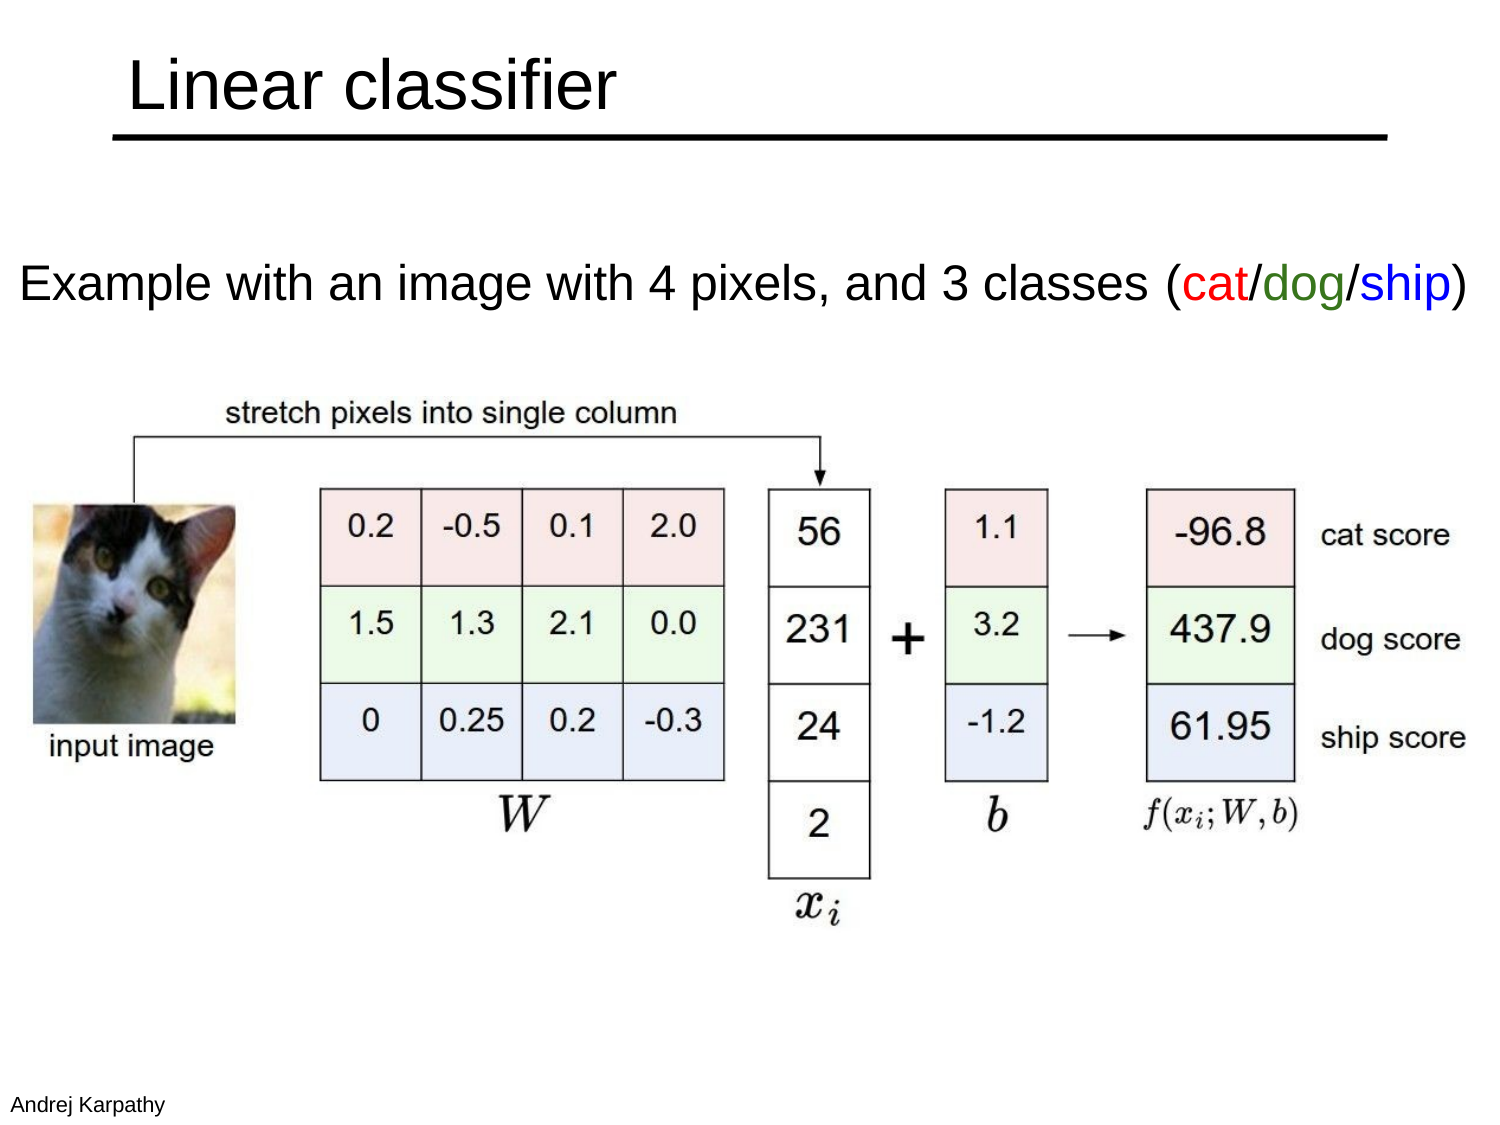

# Linear classifier
Example with an image with 4 pixels, and 3 classes (cat/dog/ship)

Andrej Karpathy